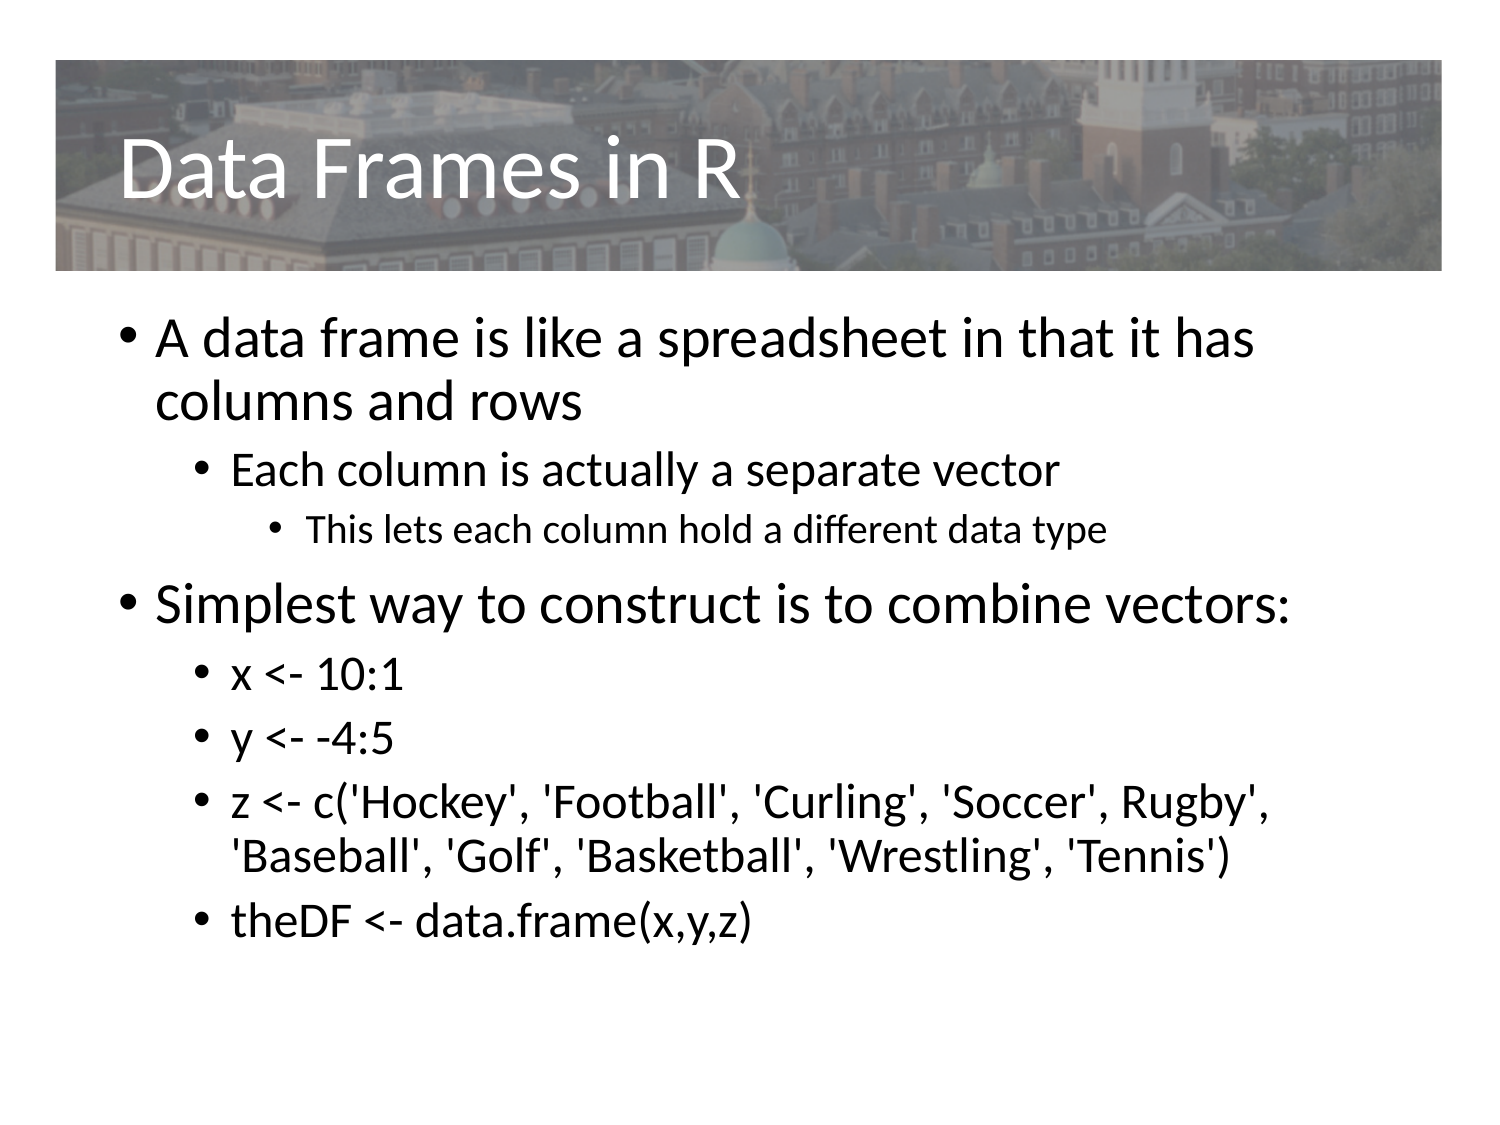

# Data Frames in R
A data frame is like a spreadsheet in that it has columns and rows
Each column is actually a separate vector
This lets each column hold a different data type
Simplest way to construct is to combine vectors:
x <- 10:1
y <- -4:5
z <- c('Hockey', 'Football', 'Curling', 'Soccer', Rugby', 'Baseball', 'Golf', 'Basketball', 'Wrestling', 'Tennis')
theDF <- data.frame(x,y,z)